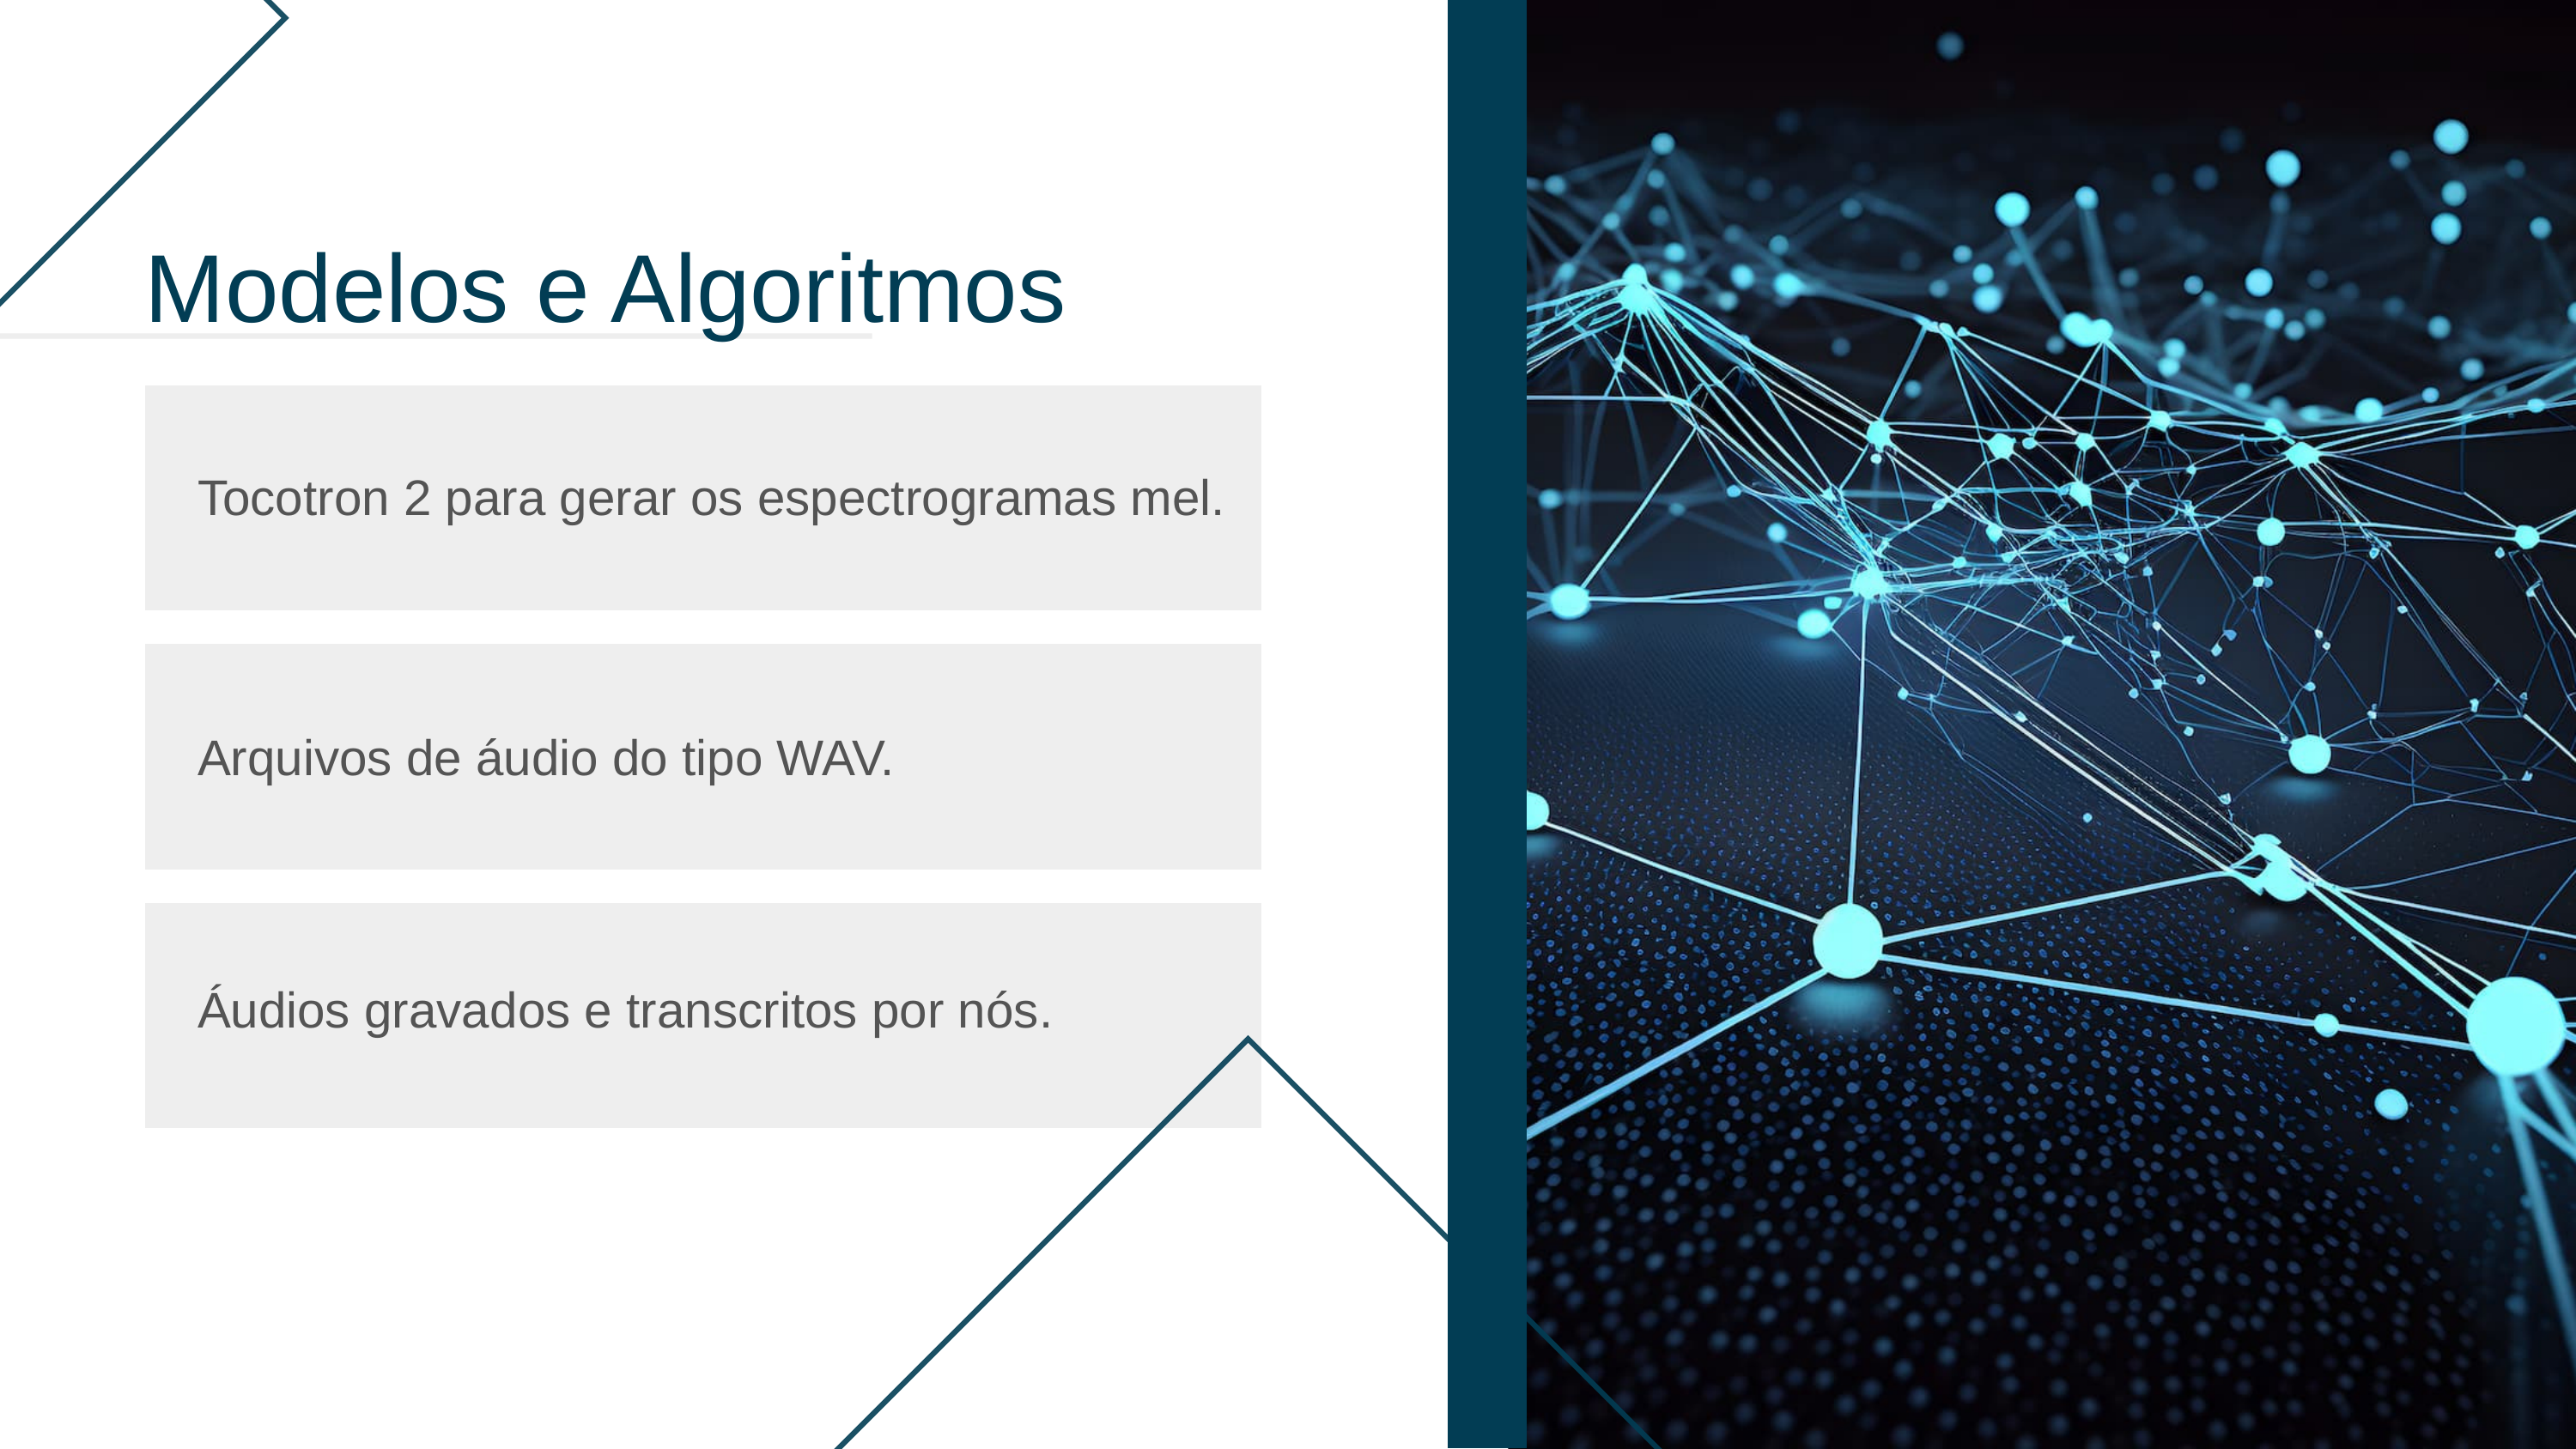

Modelos e Algoritmos

Tocotron 2 para gerar os espectrogramas mel.

Arquivos de áudio do tipo WAV.

Áudios gravados e transcritos por nós.